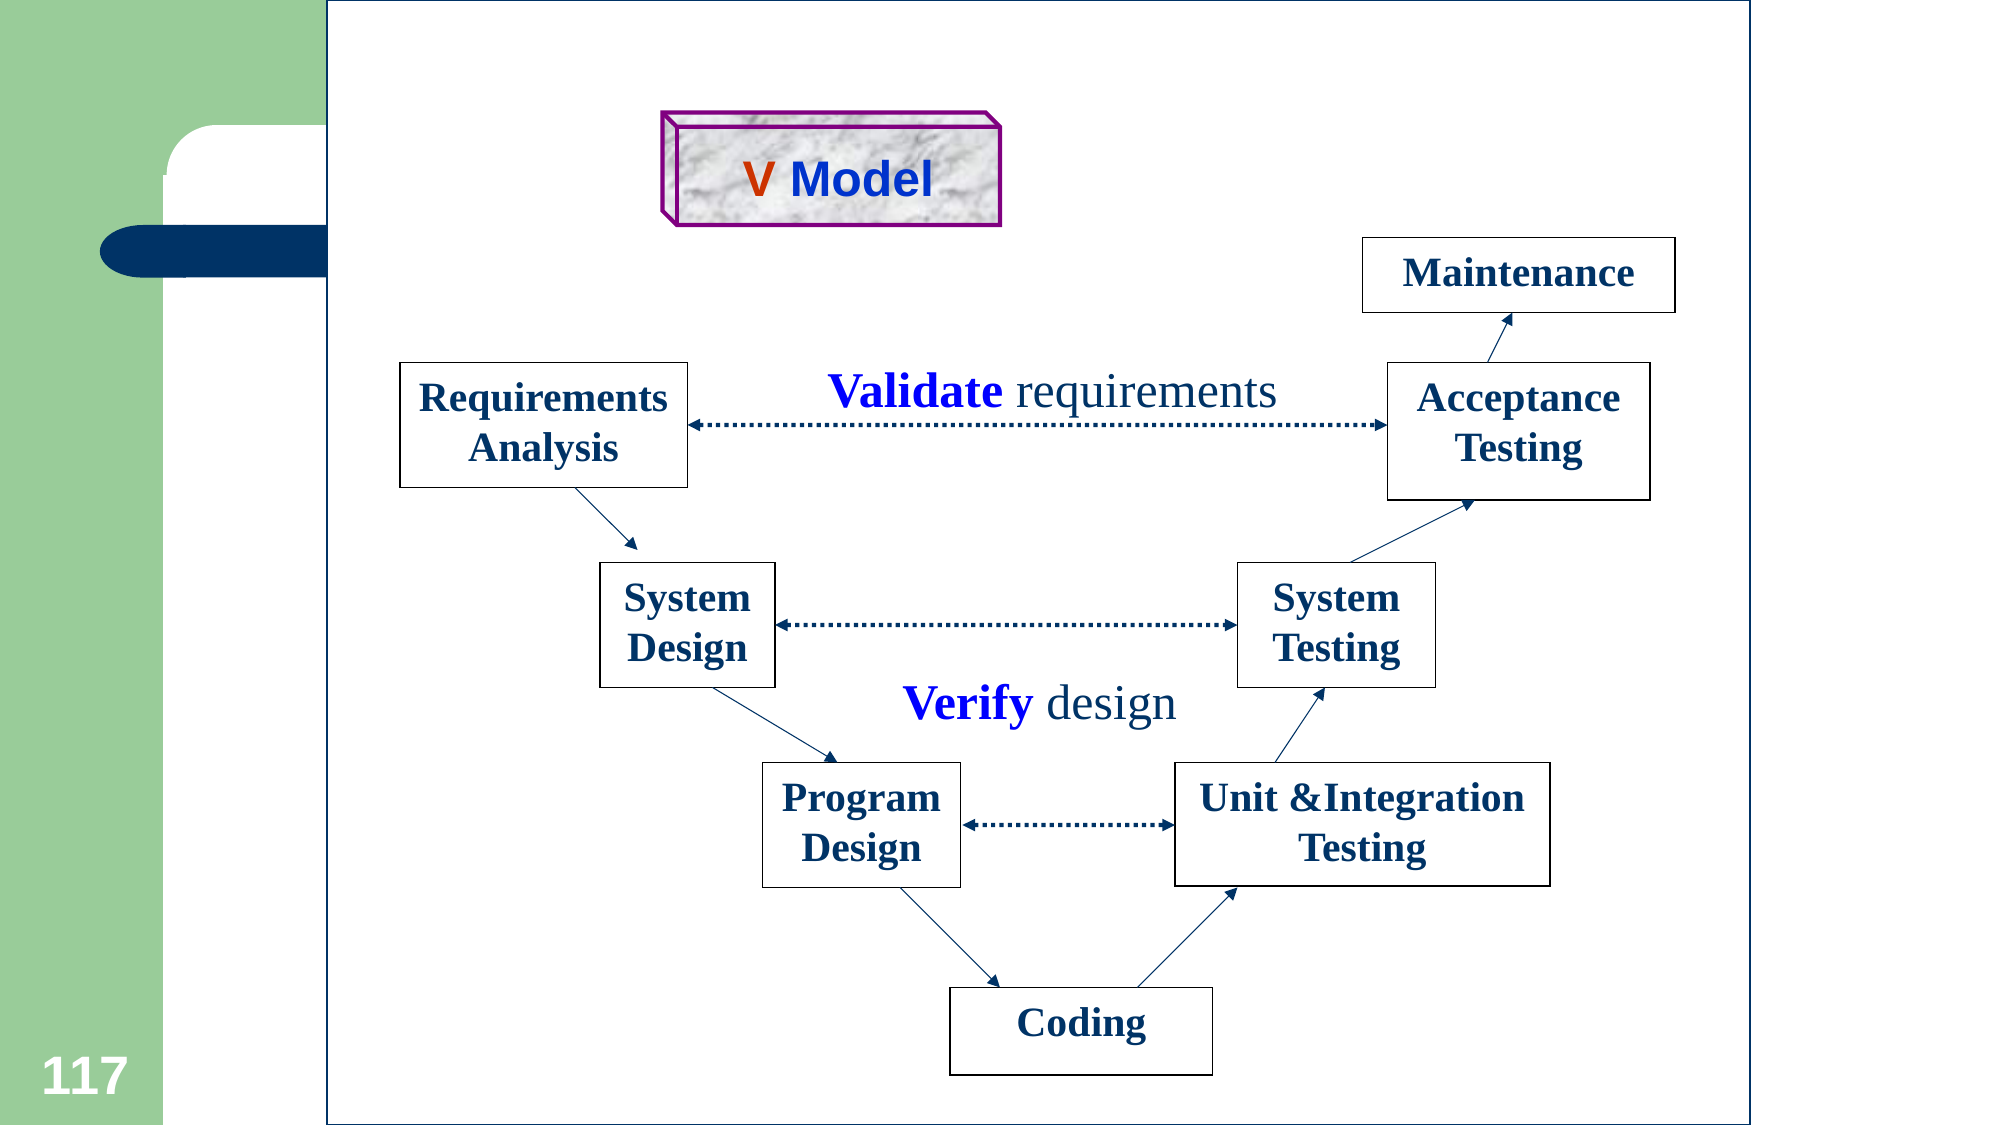

V Model
Maintenance

Validate requirements
Requirements Analysis
Acceptance Testing

System Design
System Testing

Verify design

Program Design
Unit &Integration Testing

Coding
117